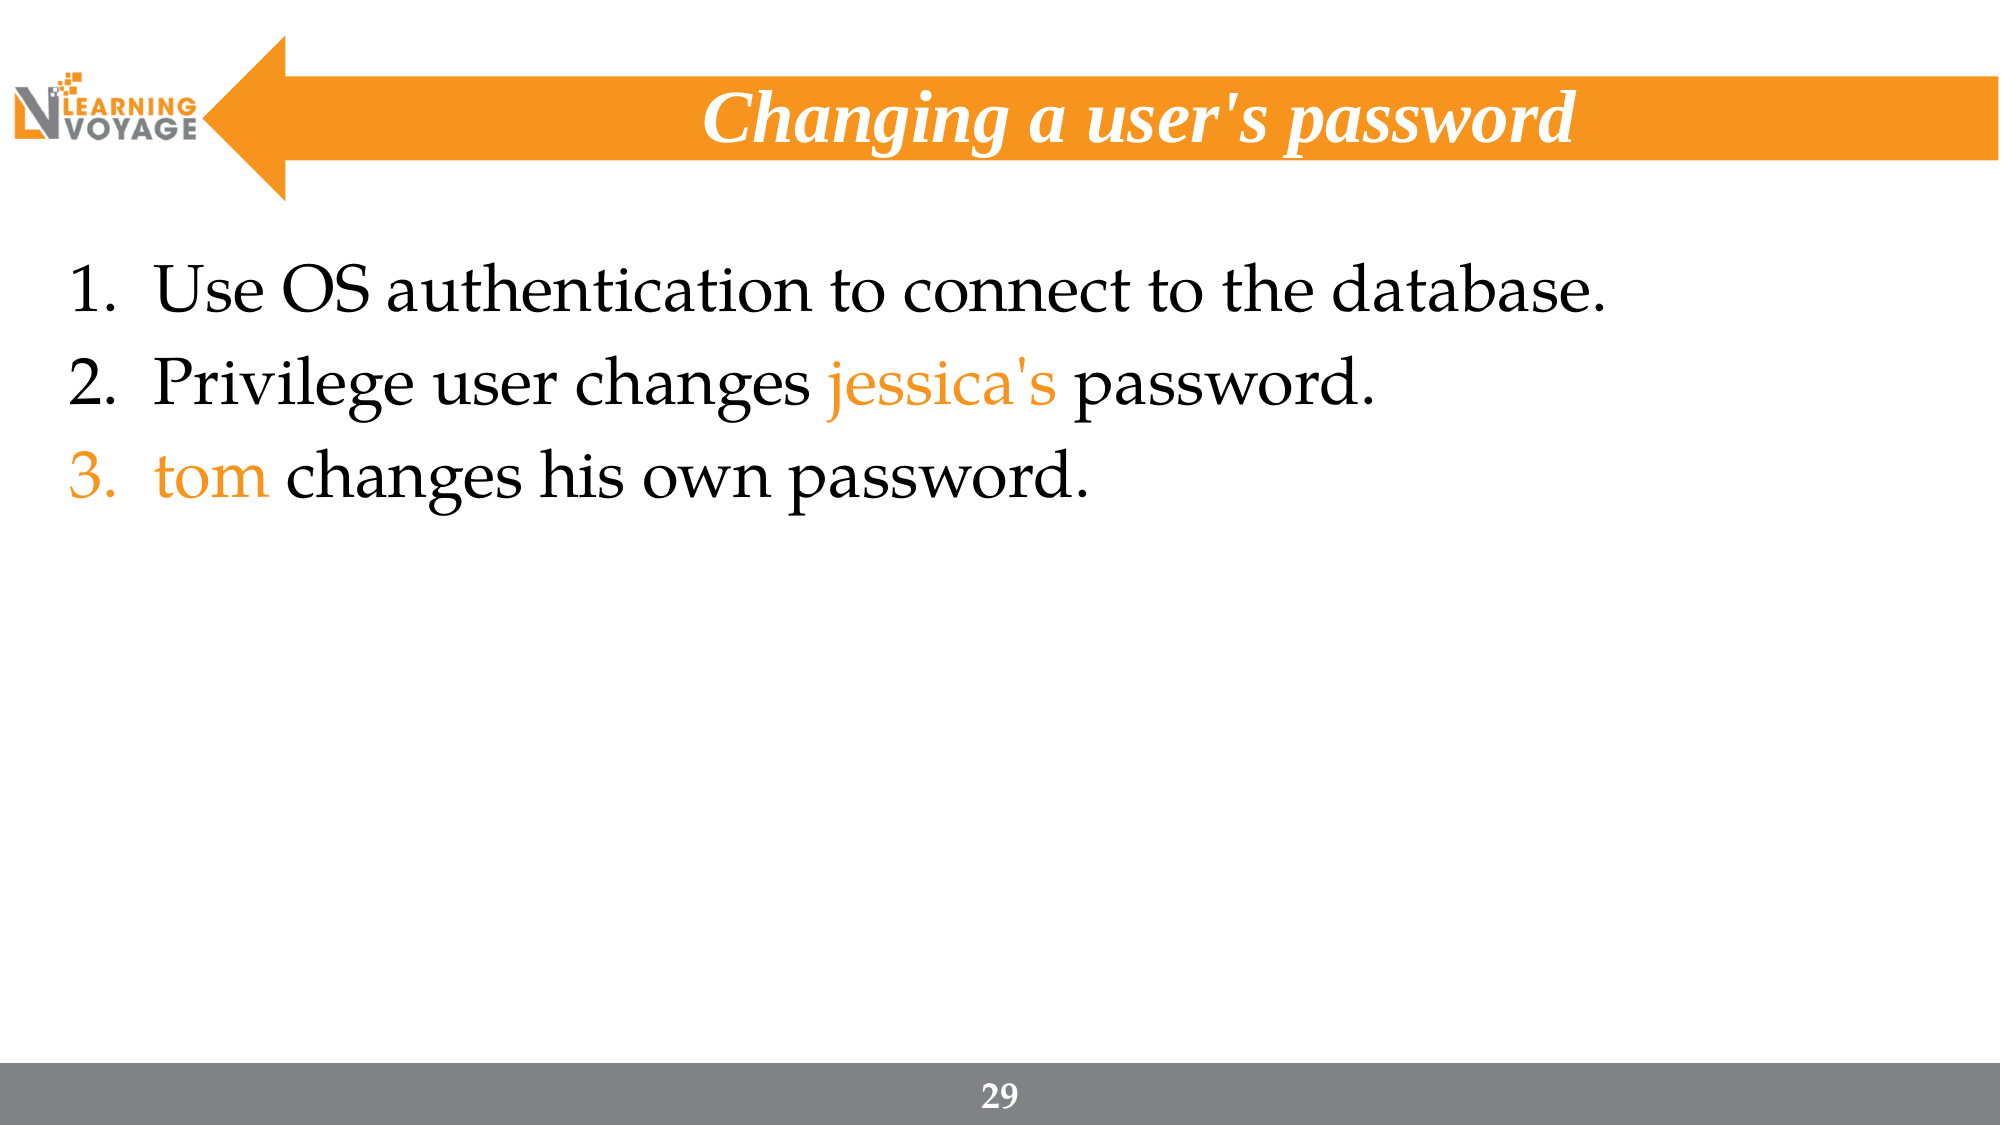

# Changing a user's password
Use OS authentication to connect to the database.
Privilege user changes jessica's password.
tom changes his own password.

29